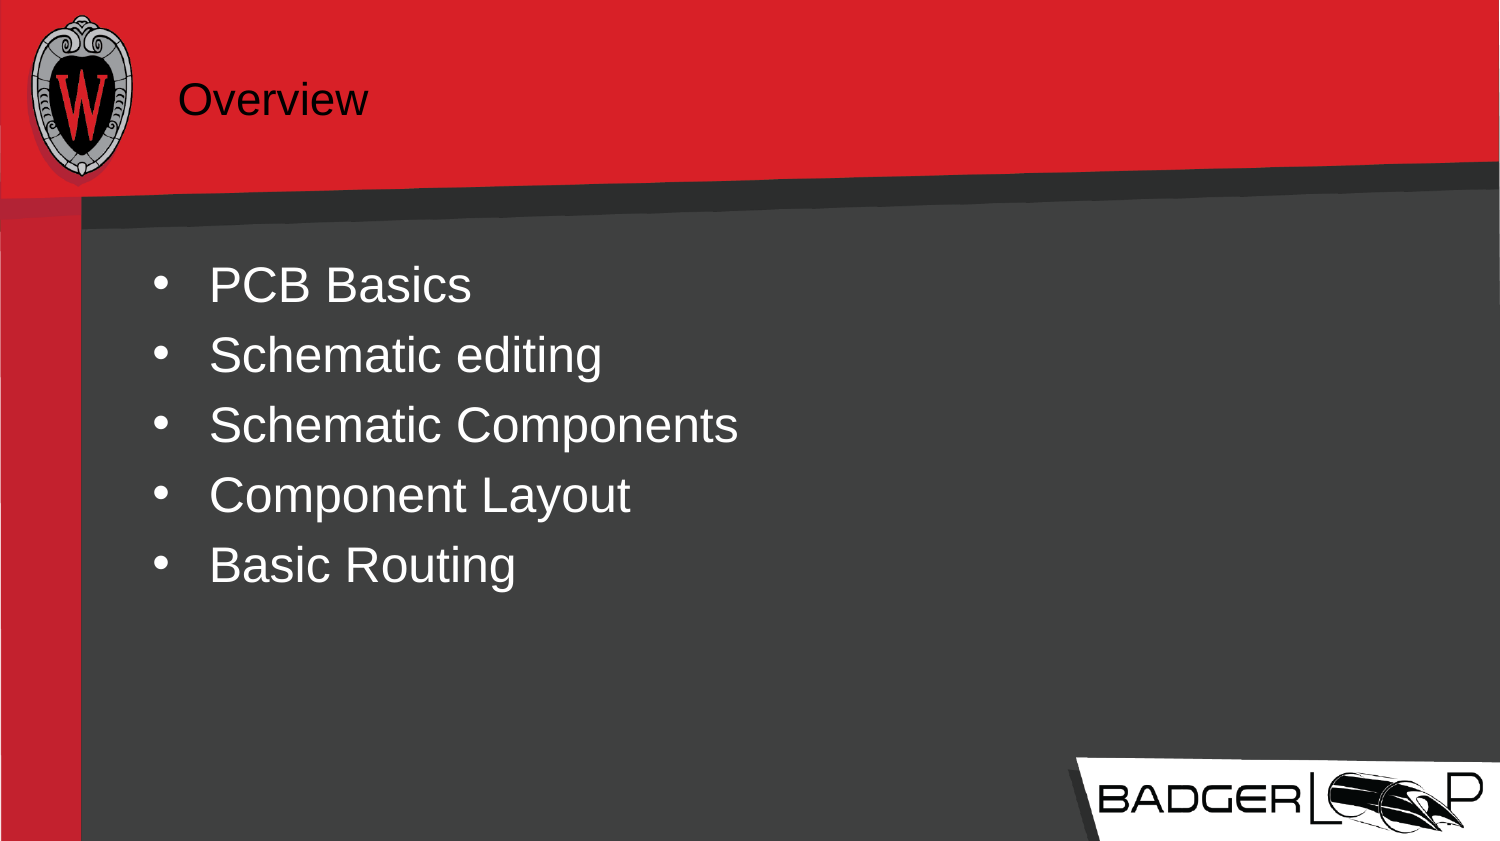

# Overview
PCB Basics
Schematic editing
Schematic Components
Component Layout
Basic Routing